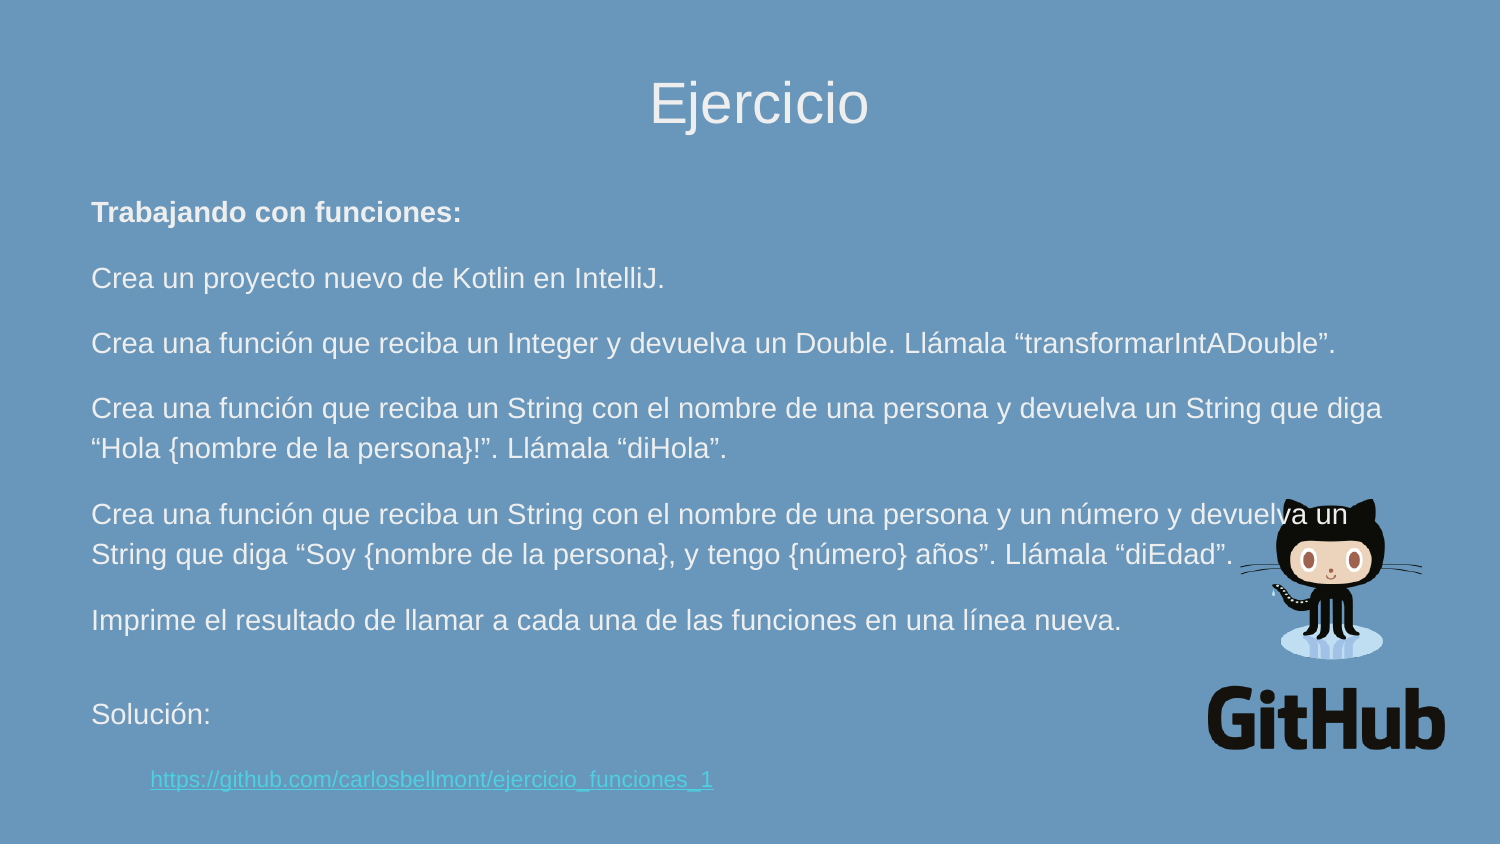

Trabajando con funciones:
Crea un proyecto nuevo de Kotlin en IntelliJ.
Crea una función que reciba un Integer y devuelva un Double. Llámala “transformarIntADouble”.
Crea una función que reciba un String con el nombre de una persona y devuelva un String que diga “Hola {nombre de la persona}!”. Llámala “diHola”.
Crea una función que reciba un String con el nombre de una persona y un número y devuelva un String que diga “Soy {nombre de la persona}, y tengo {número} años”. Llámala “diEdad”.
Imprime el resultado de llamar a cada una de las funciones en una línea nueva.
https://github.com/carlosbellmont/ejercicio_funciones_1